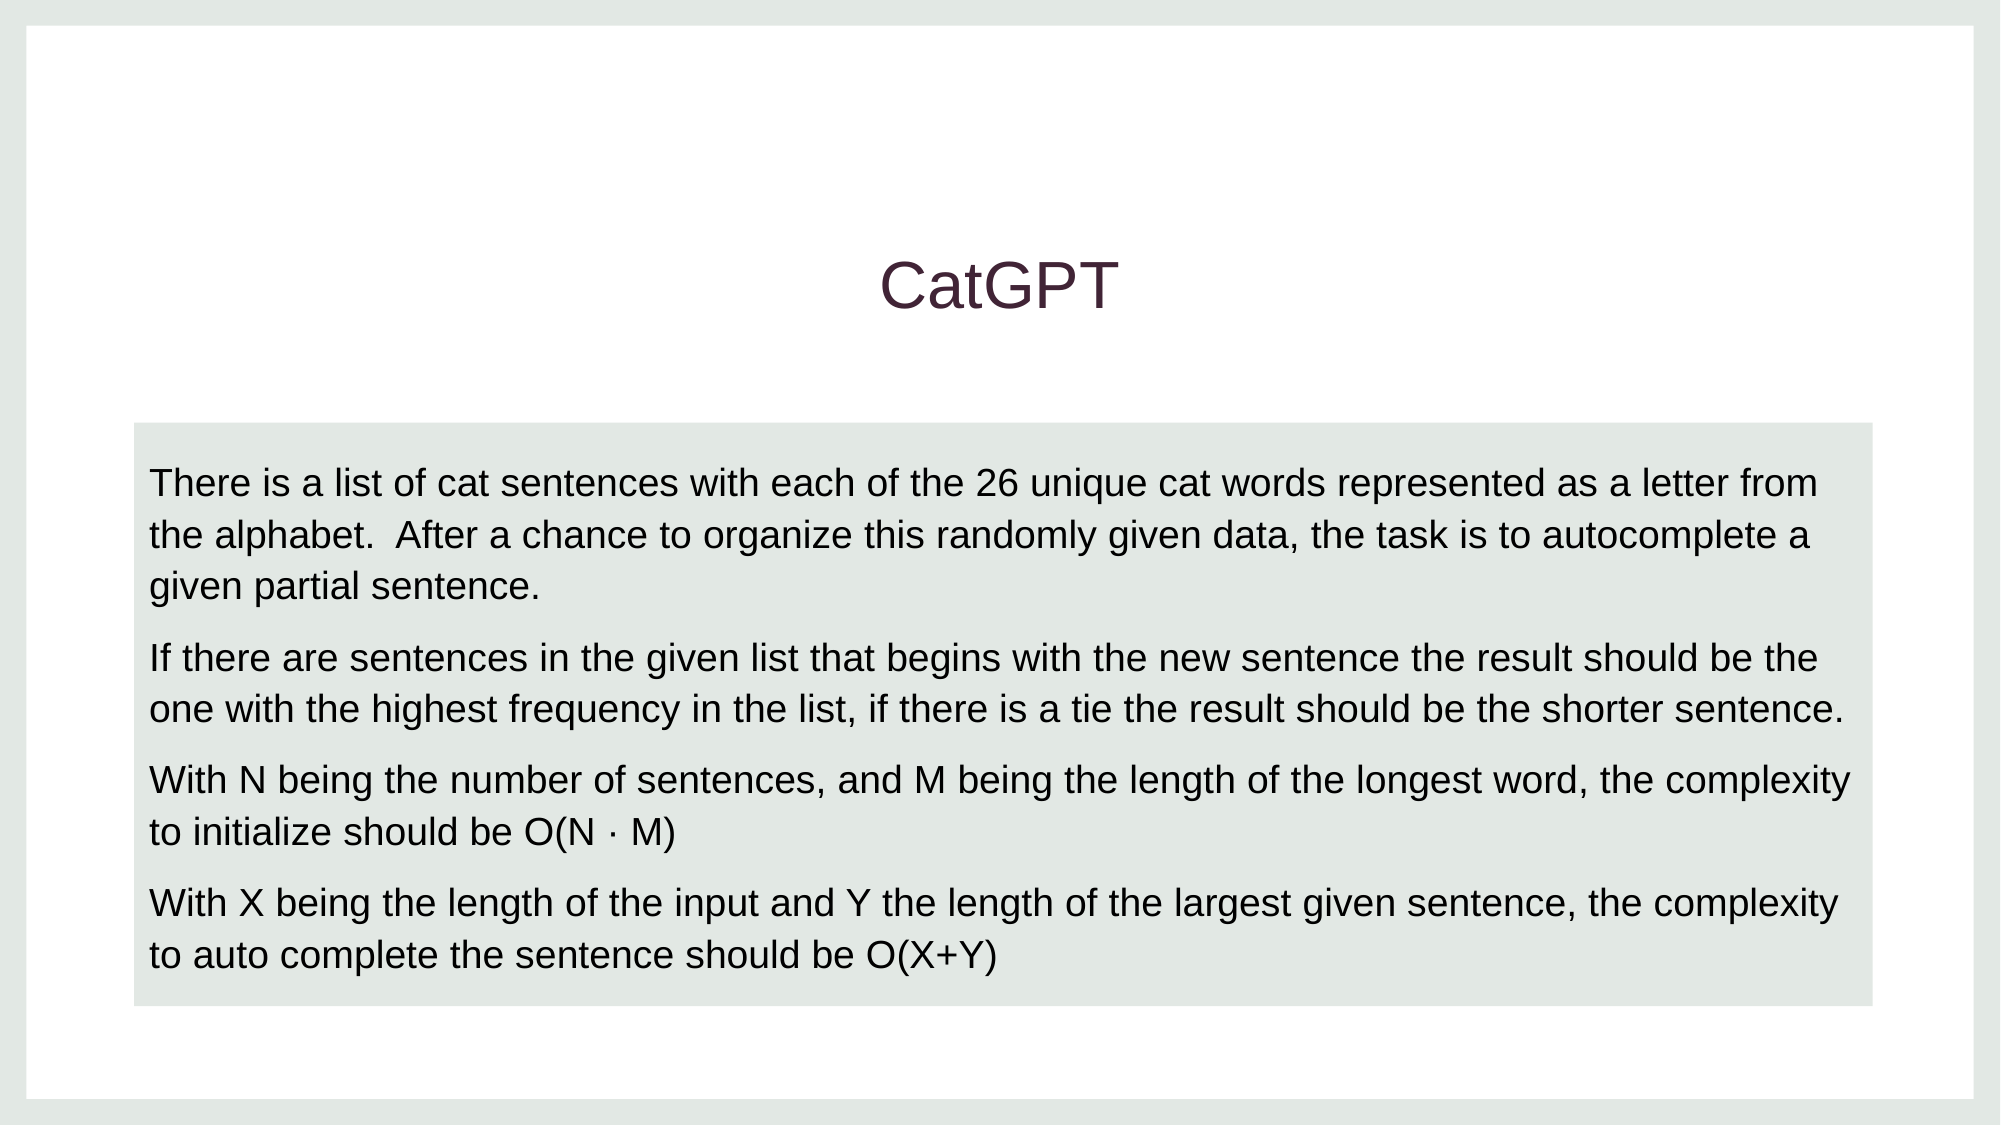

# CatGPT
There is a list of cat sentences with each of the 26 unique cat words represented as a letter from the alphabet.  After a chance to organize this randomly given data, the task is to autocomplete a  given partial sentence.
If there are sentences in the given list that begins with the new sentence the result should be the one with the highest frequency in the list, if there is a tie the result should be the shorter sentence.
With N being the number of sentences, and M being the length of the longest word, the complexity to initialize should be O(N · M)
With X being the length of the input and Y the length of the largest given sentence, the complexity to auto complete the sentence should be O(X+Y)